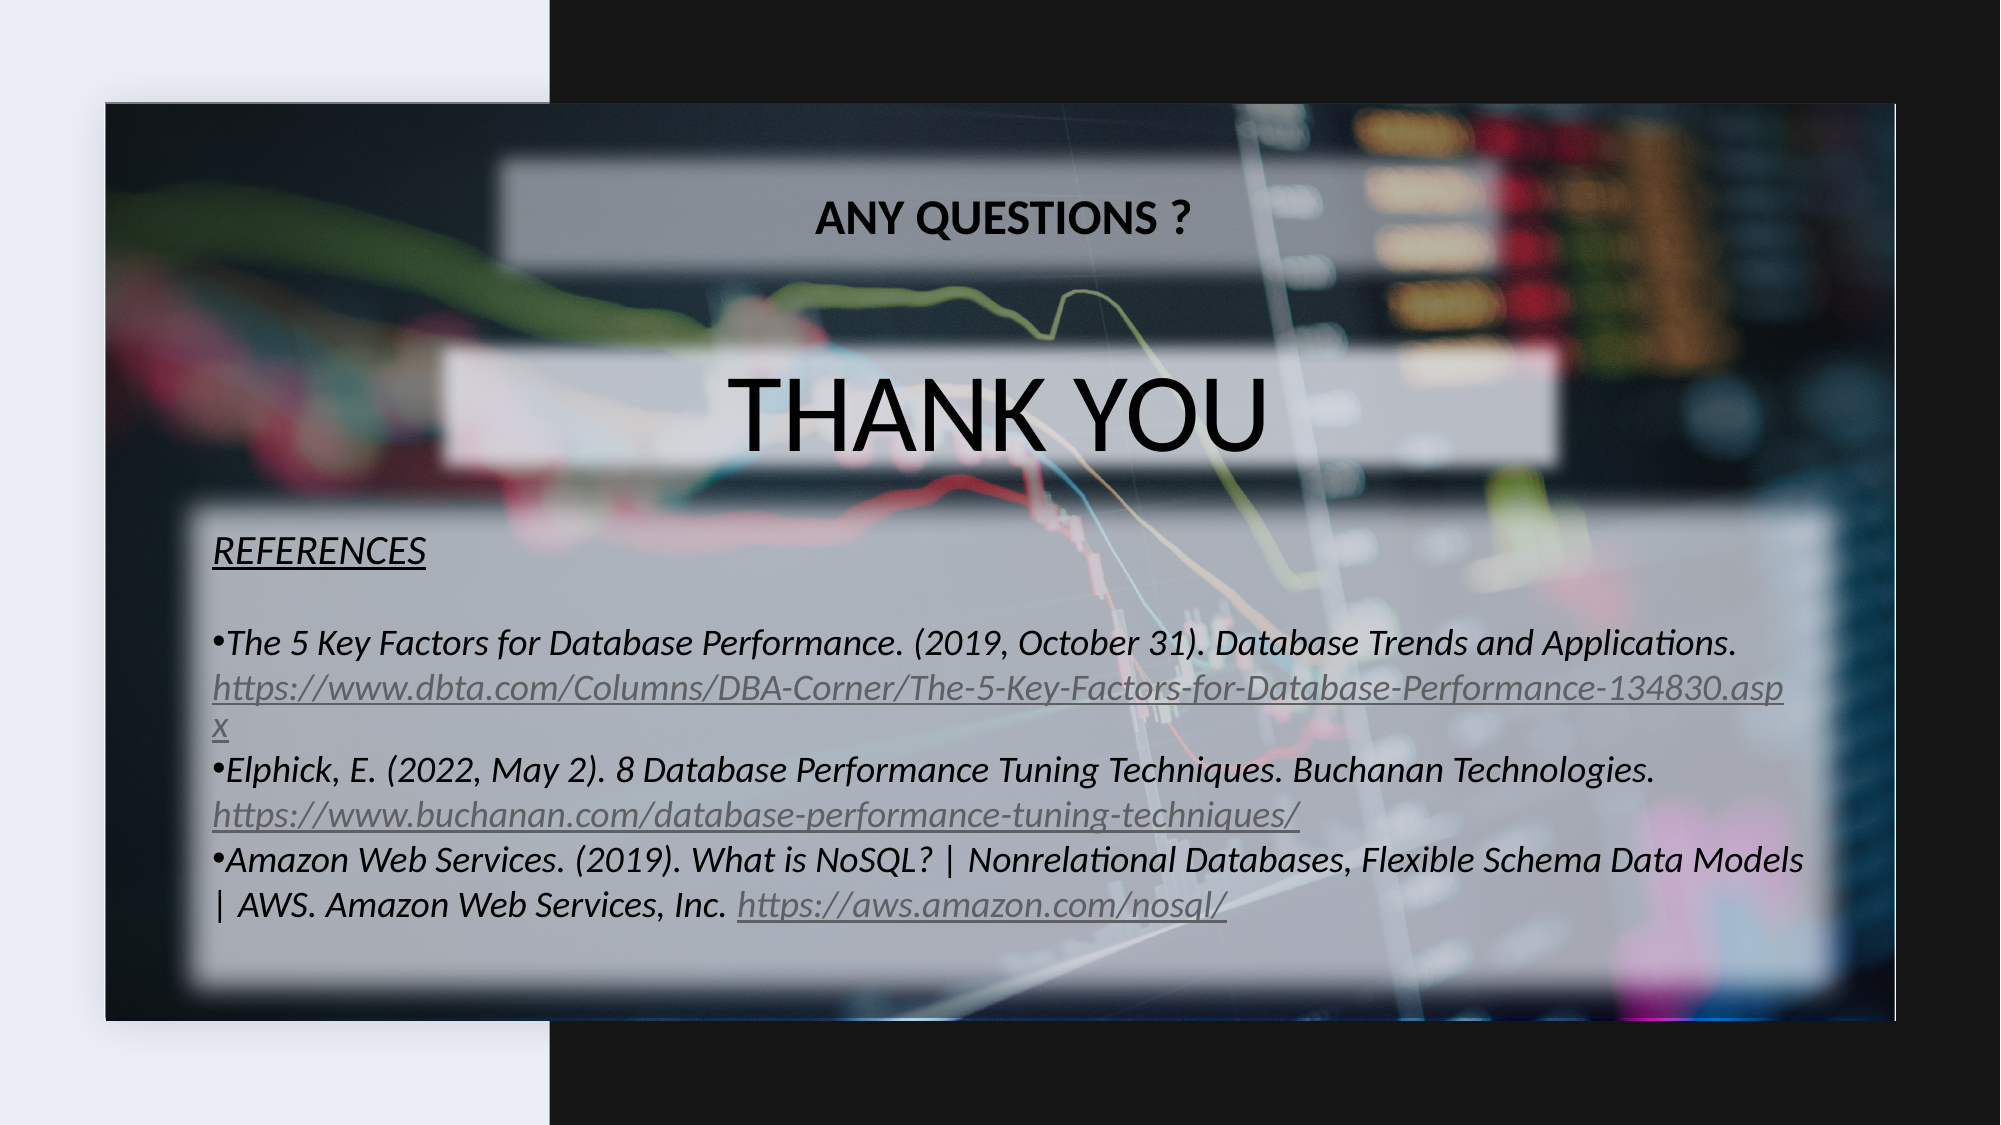

ANY QUESTIONS ?
THANK YOU

REFERENCES

The 5 Key Factors for Database Performance. (2019, October 31). Database Trends and Applications. https://www.dbta.com/Columns/DBA-Corner/The-5-Key-Factors-for-Database-Performance-134830.aspx
Elphick, E. (2022, May 2). 8 Database Performance Tuning Techniques. Buchanan Technologies. https://www.buchanan.com/database-performance-tuning-techniques/
Amazon Web Services. (2019). What is NoSQL? | Nonrelational Databases, Flexible Schema Data Models | AWS. Amazon Web Services, Inc. https://aws.amazon.com/nosql/